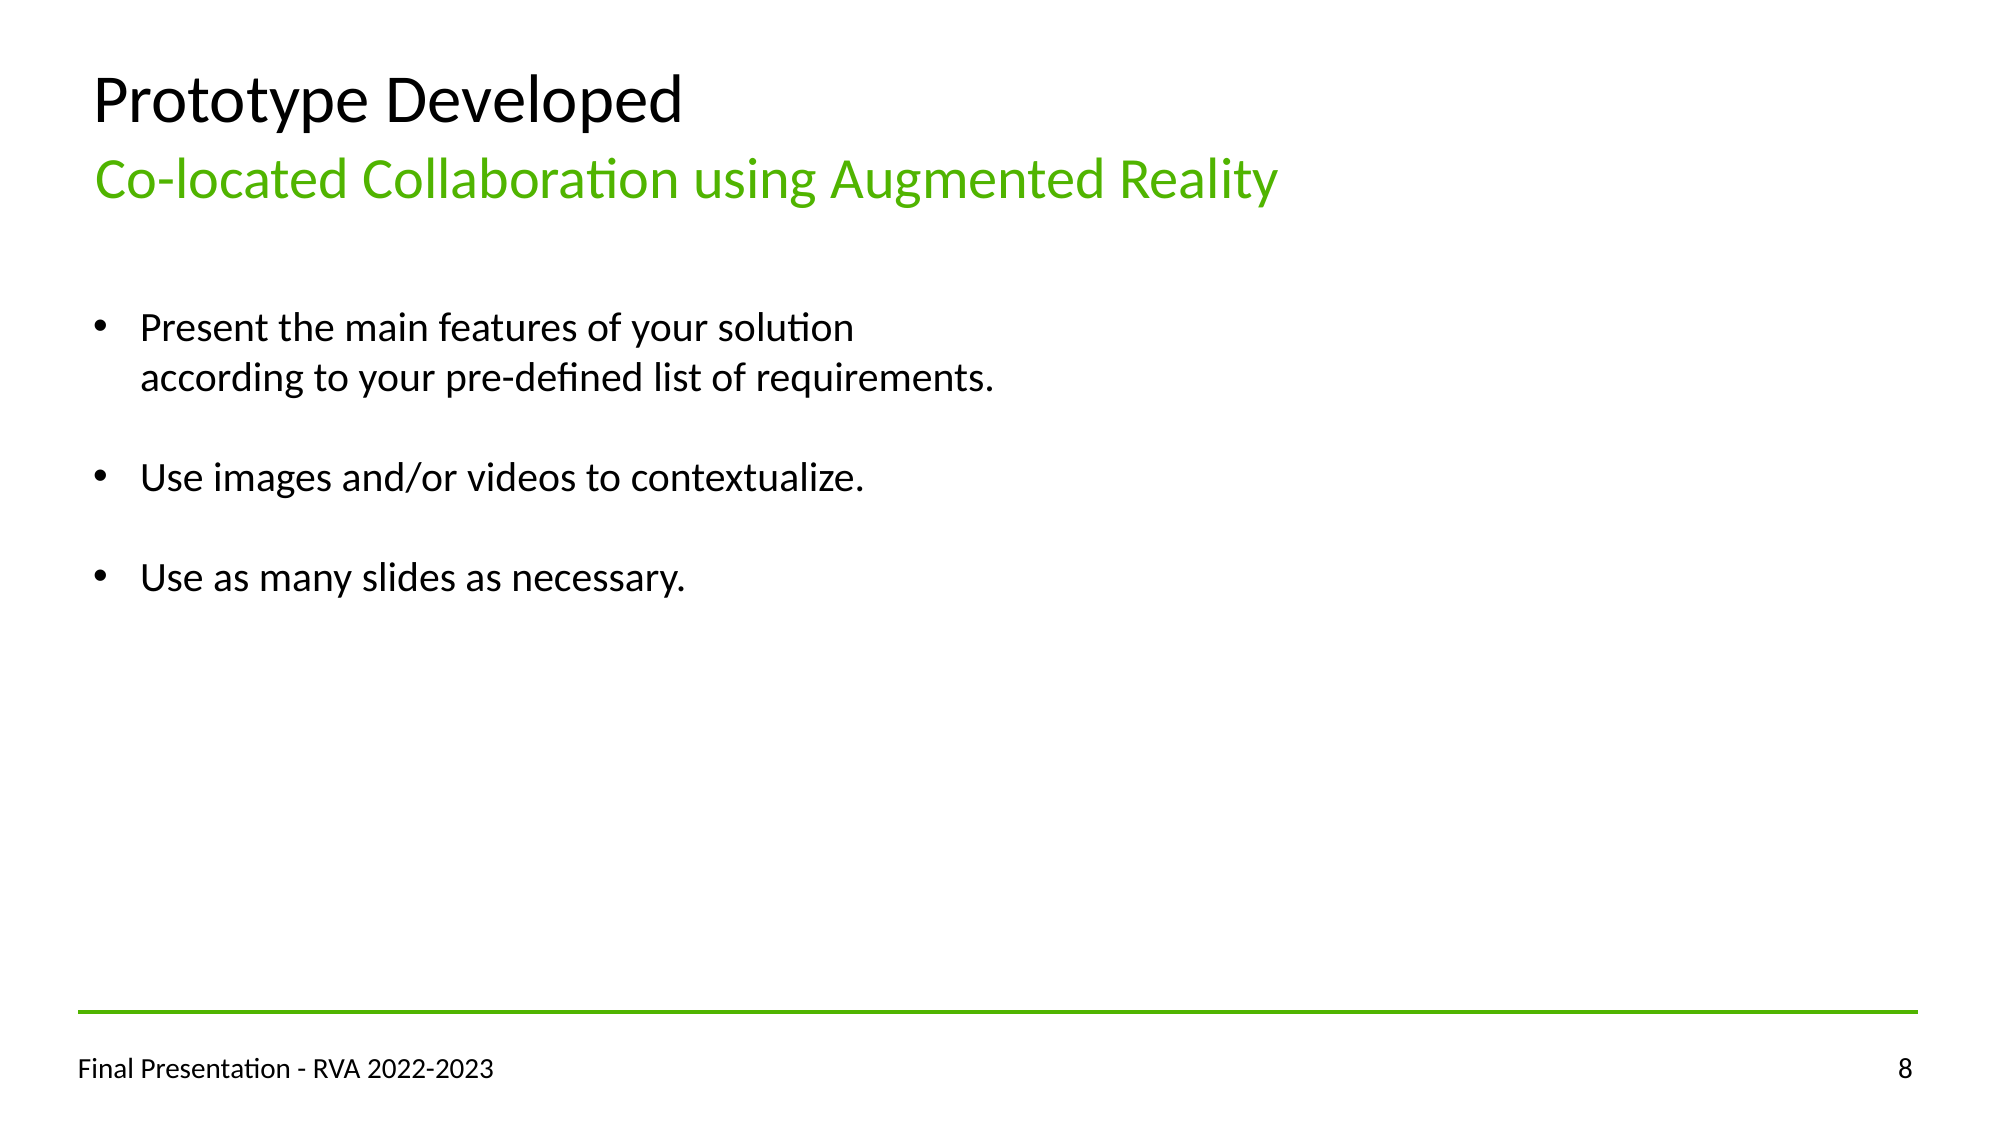

Prototype Developed
Co-located Collaboration using Augmented Reality
Present the main features of your solution according to your pre-defined list of requirements.

Use images and/or videos to contextualize.

Use as many slides as necessary.

Final Presentation - RVA 2022-2023
8